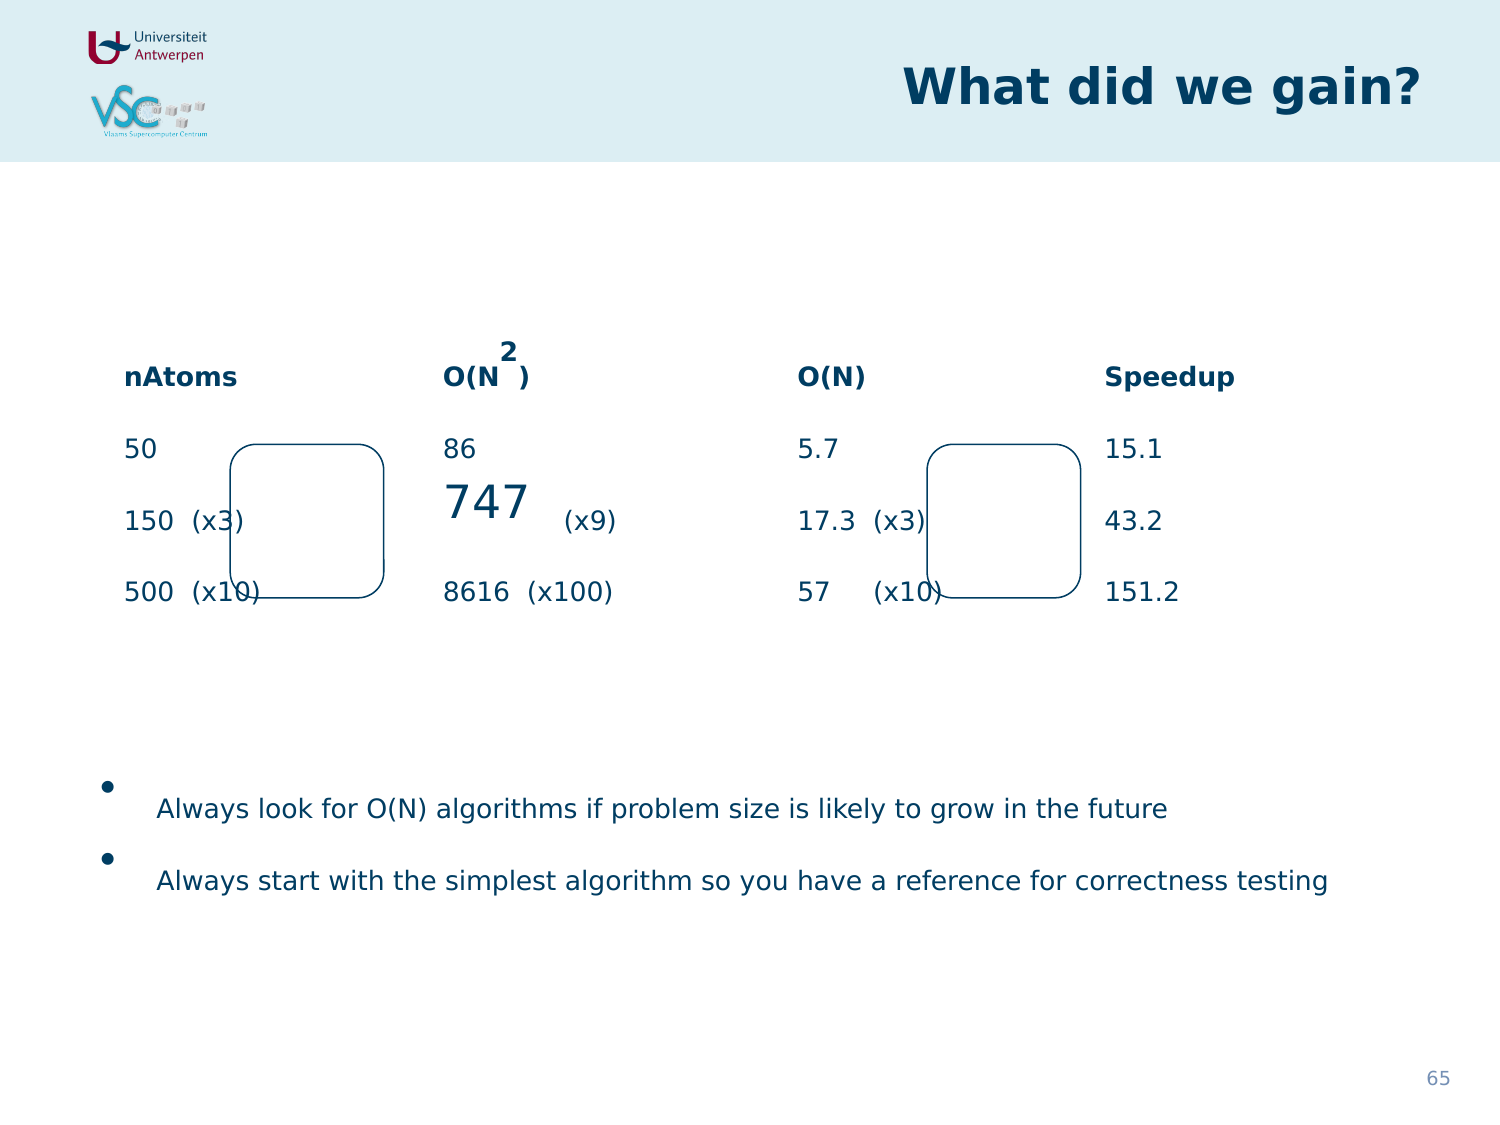

# What did we gain?
nAtoms
50
150  (x3)
500  (x10)
O(N2)
86
    (x9)
8616  (x100)
O(N)
5.7
17.3  (x3)
57     (x10)
Speedup
15.1
43.2
151.2

Always look for O(N) algorithms if problem size is likely to grow in the future
Always start with the simplest algorithm so you have a reference for correctness testing